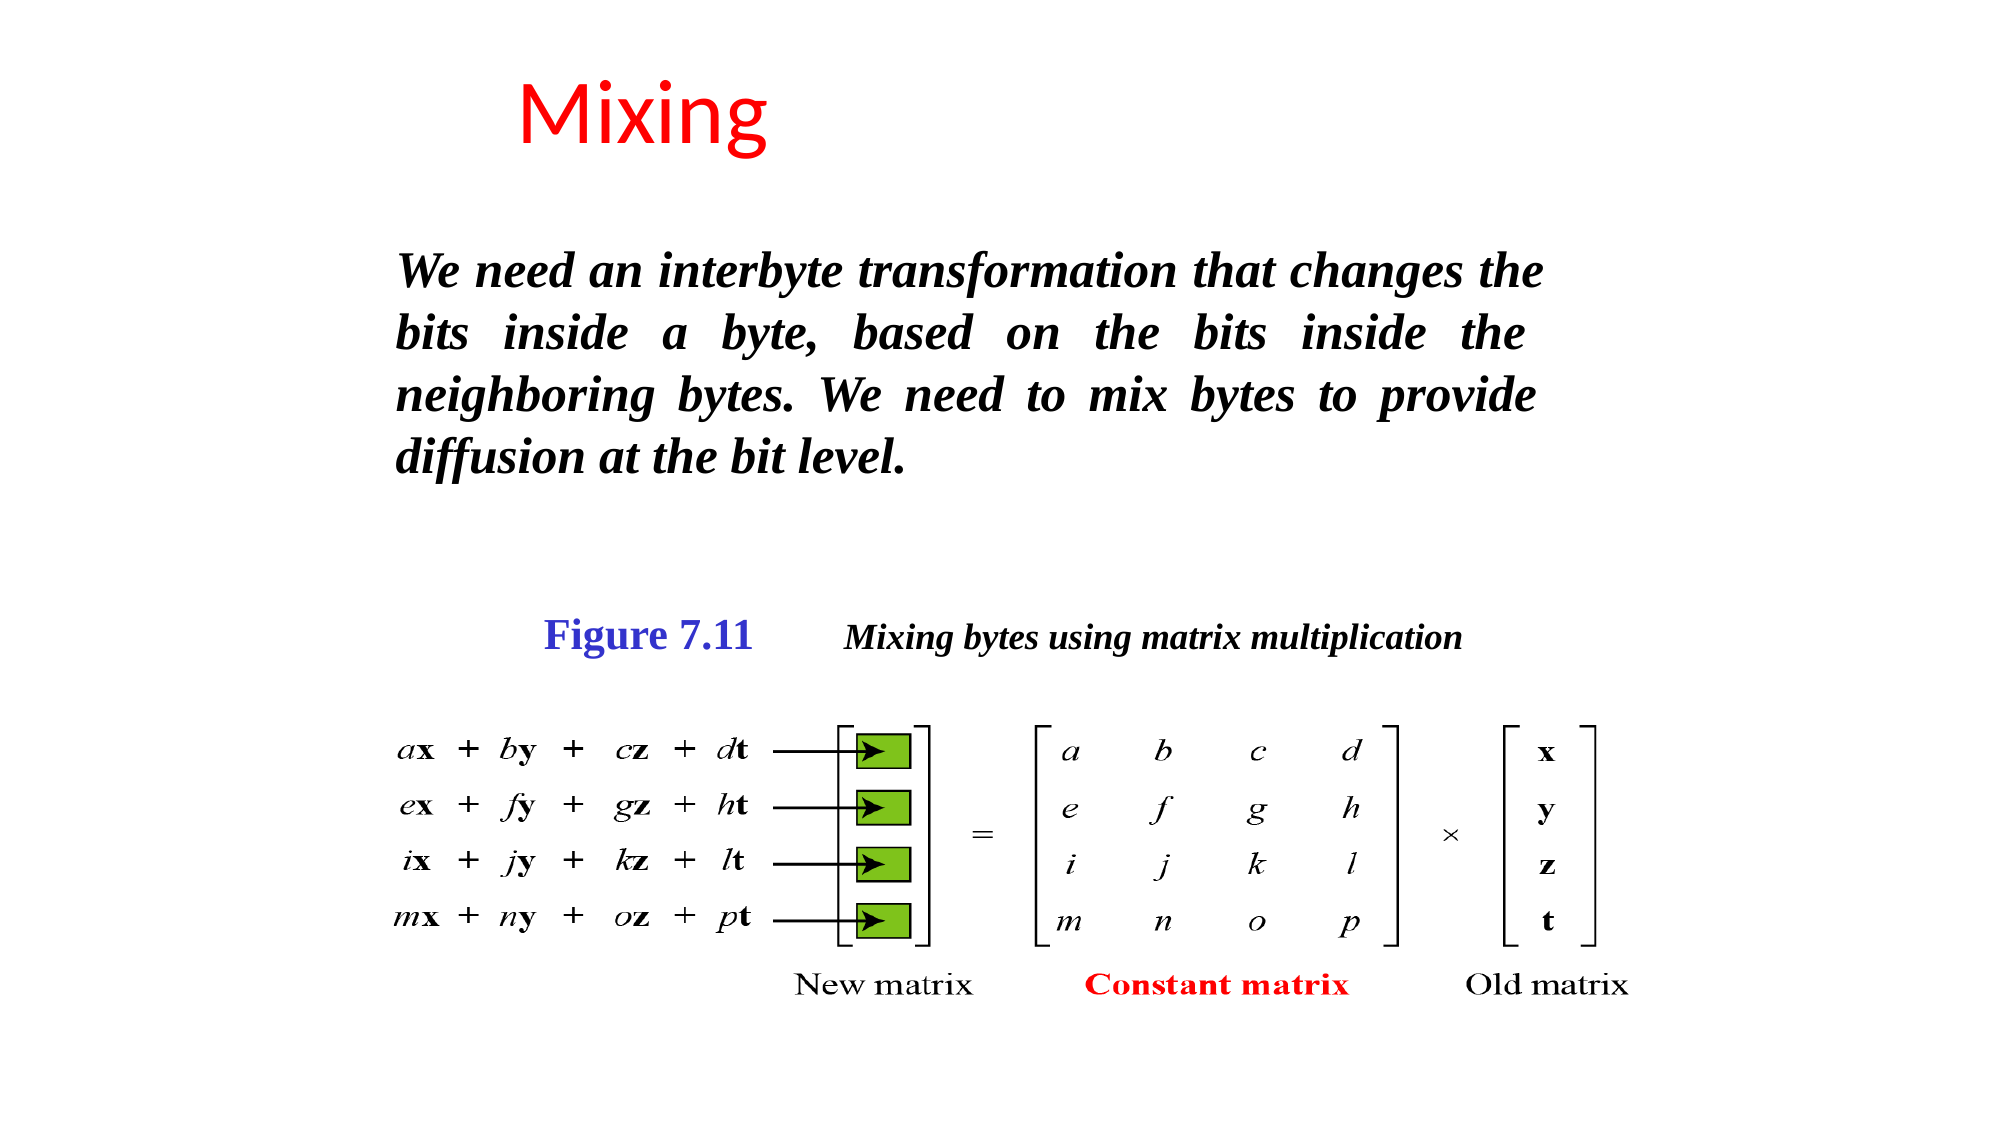

# Mixing
We need an interbyte transformation that changes the  bits inside a byte, based on the bits inside the  neighboring bytes. We need to mix bytes to provide  diffusion at the bit level.

Figure 7.11	Mixing bytes using matrix multiplication